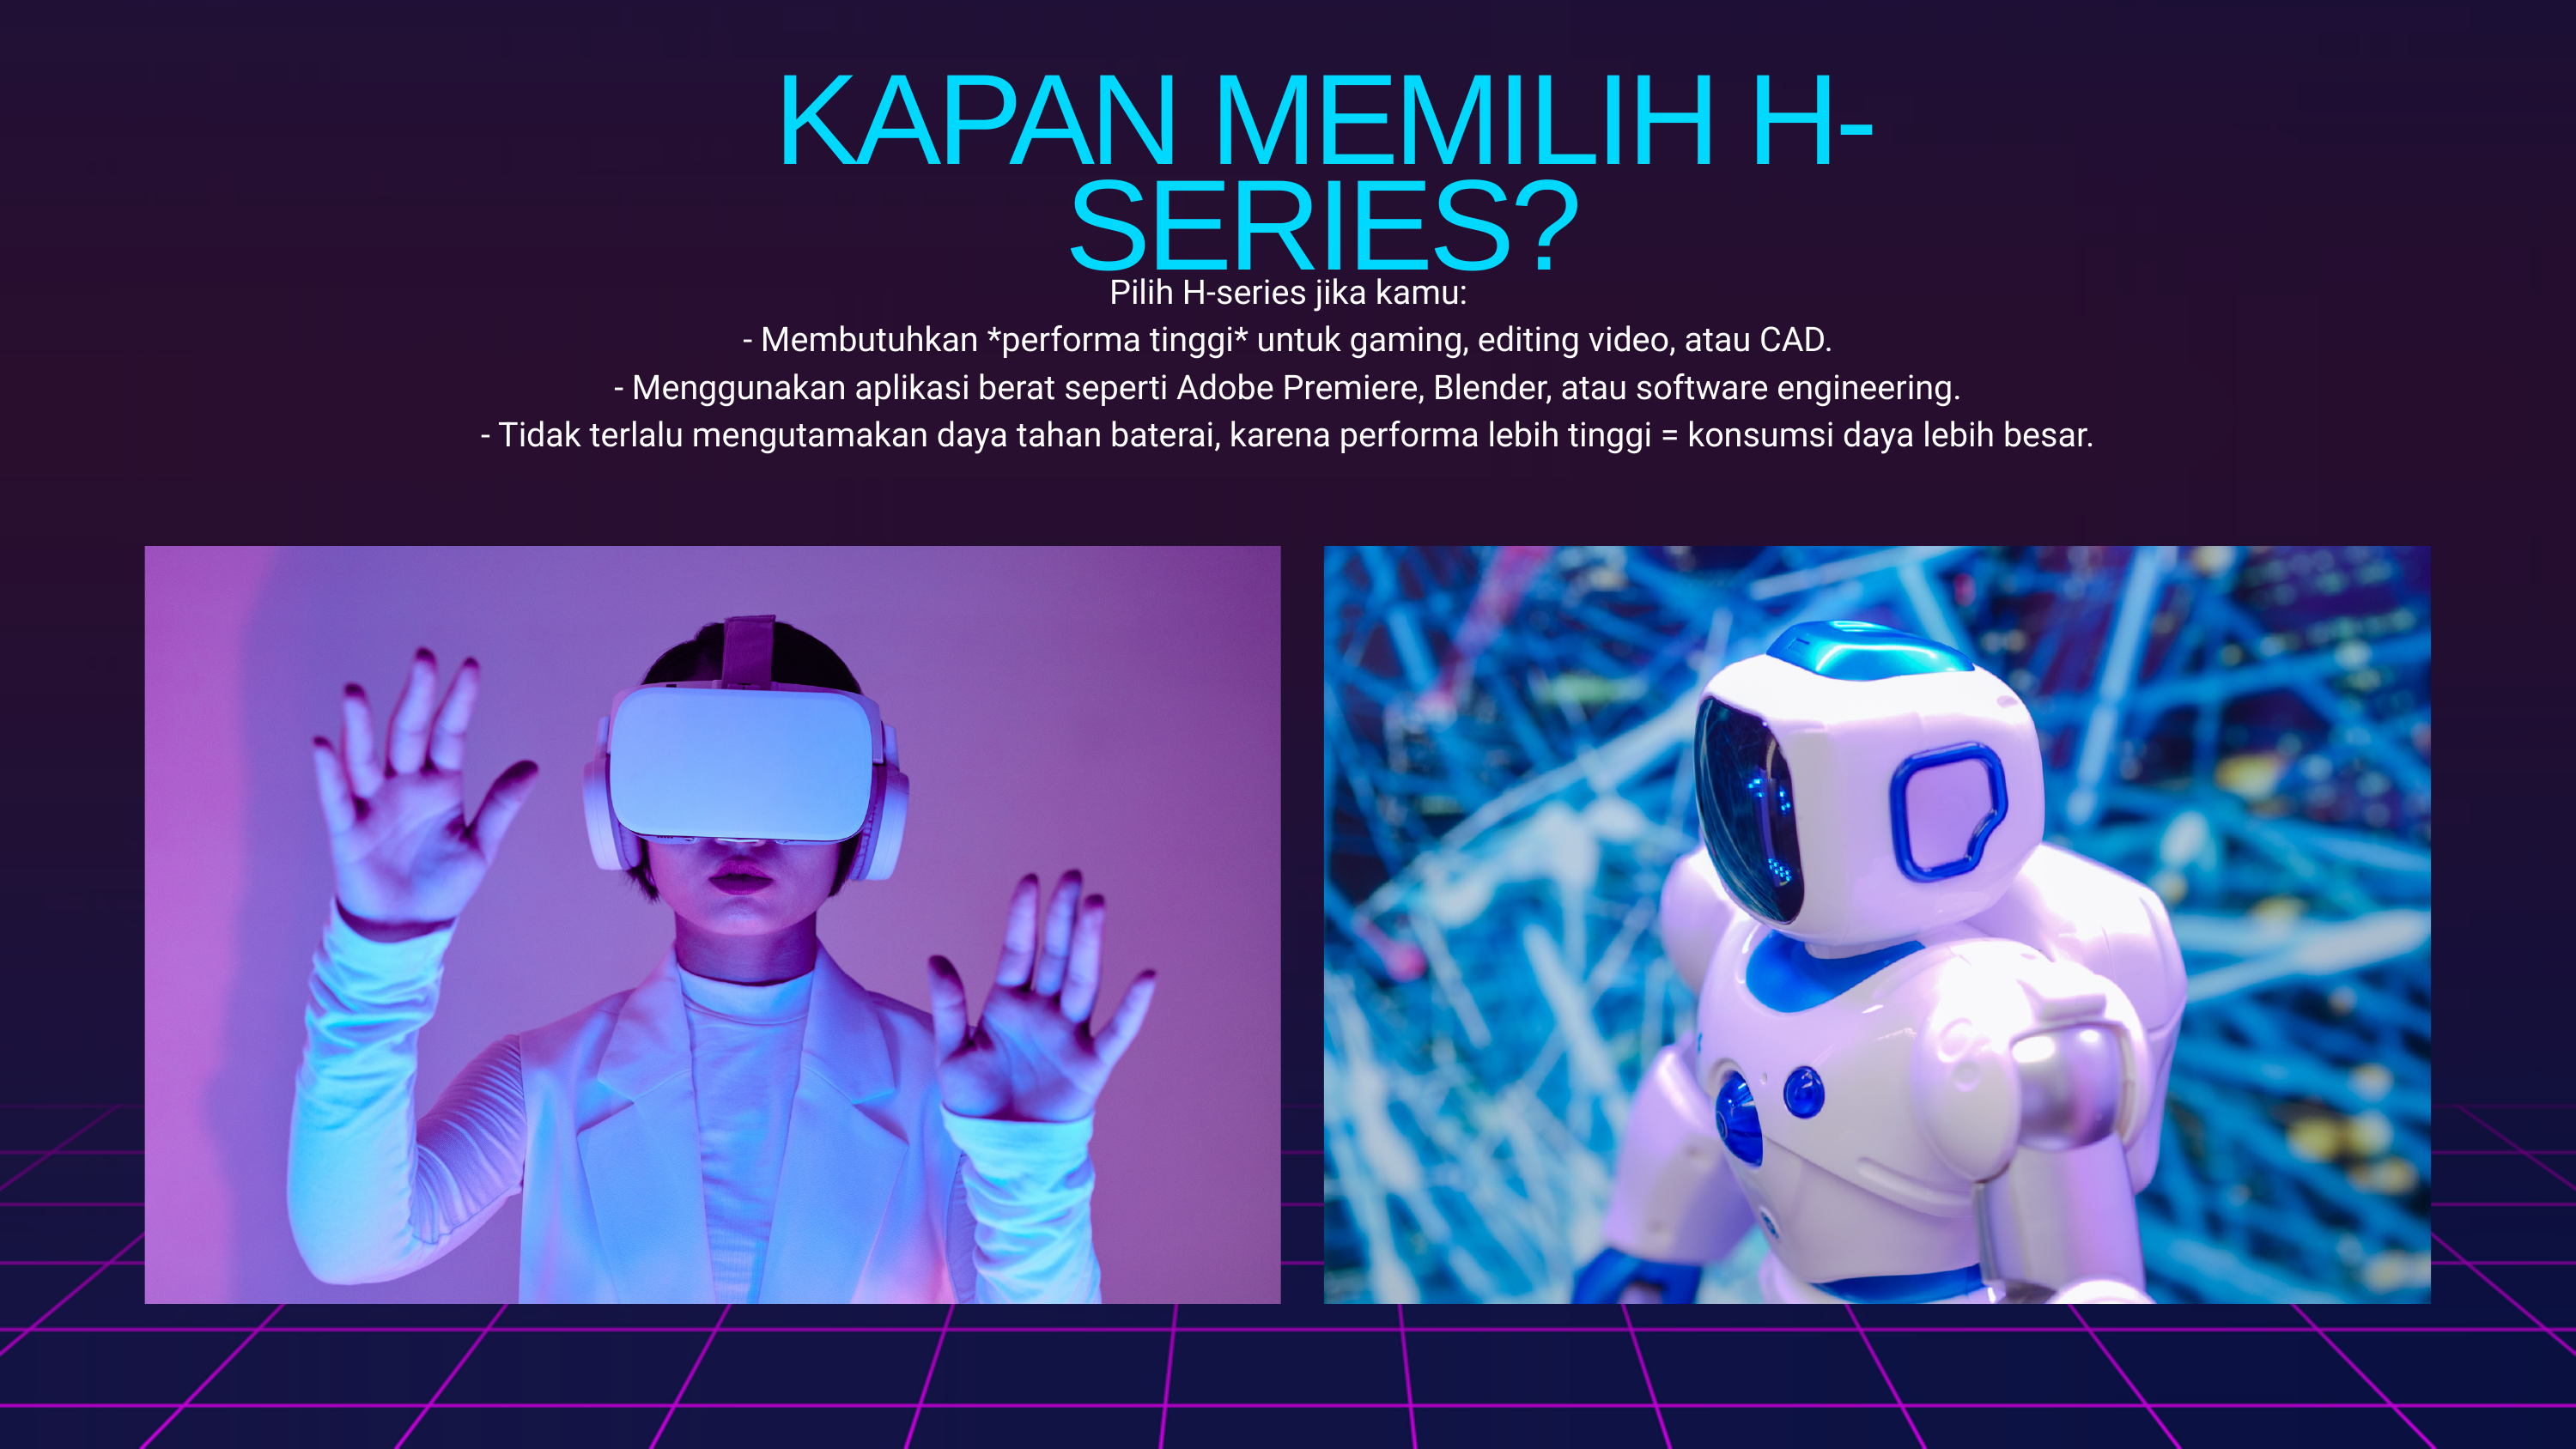

KAPAN MEMILIH H-SERIES?
Pilih H-series jika kamu:
- Membutuhkan *performa tinggi* untuk gaming, editing video, atau CAD.
- Menggunakan aplikasi berat seperti Adobe Premiere, Blender, atau software engineering.
- Tidak terlalu mengutamakan daya tahan baterai, karena performa lebih tinggi = konsumsi daya lebih besar.